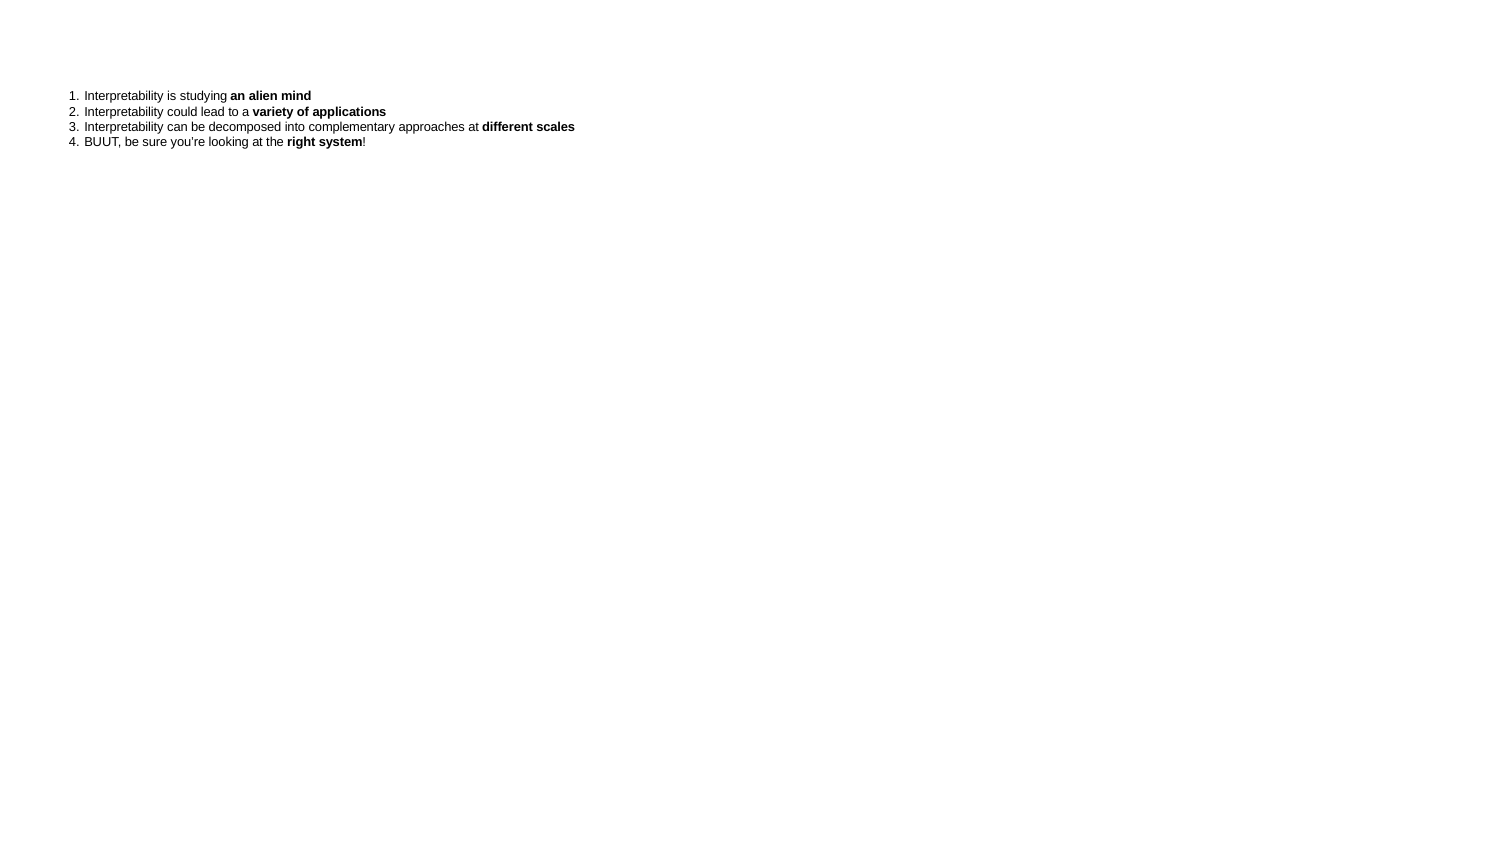

# Interpretability is studying an alien mind
Interpretability could lead to a variety of applications
Interpretability can be decomposed into complementary approaches at different scales
BUUT, be sure you’re looking at the right system!